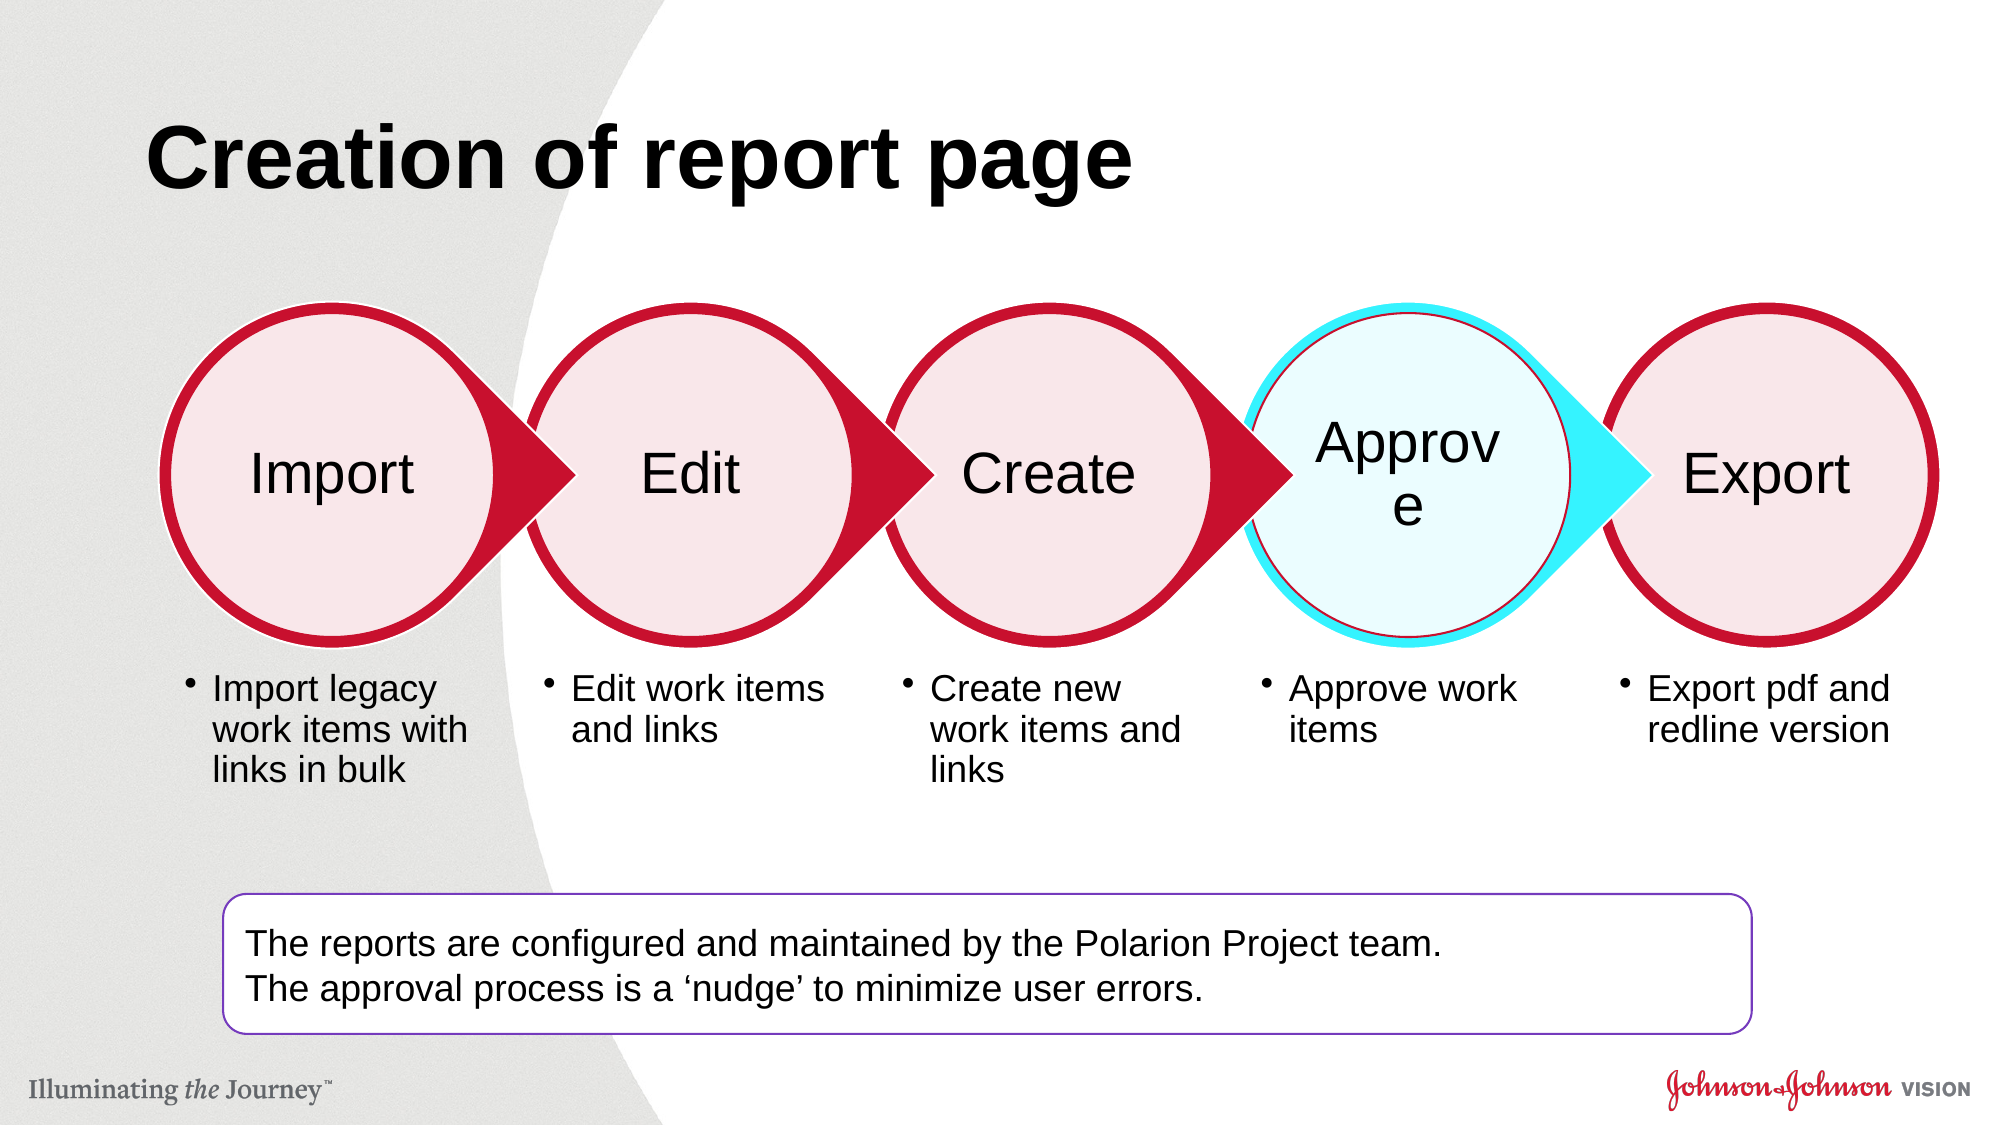

# Creation of report page
Export
Export pdf and redline version
Approve
Approve work items
Create
Create new work items and links
Edit
Edit work items and links
Import
Import legacy work items with links in bulk
The reports are configured and maintained by the Polarion Project team.
The approval process is a ‘nudge’ to minimize user errors.